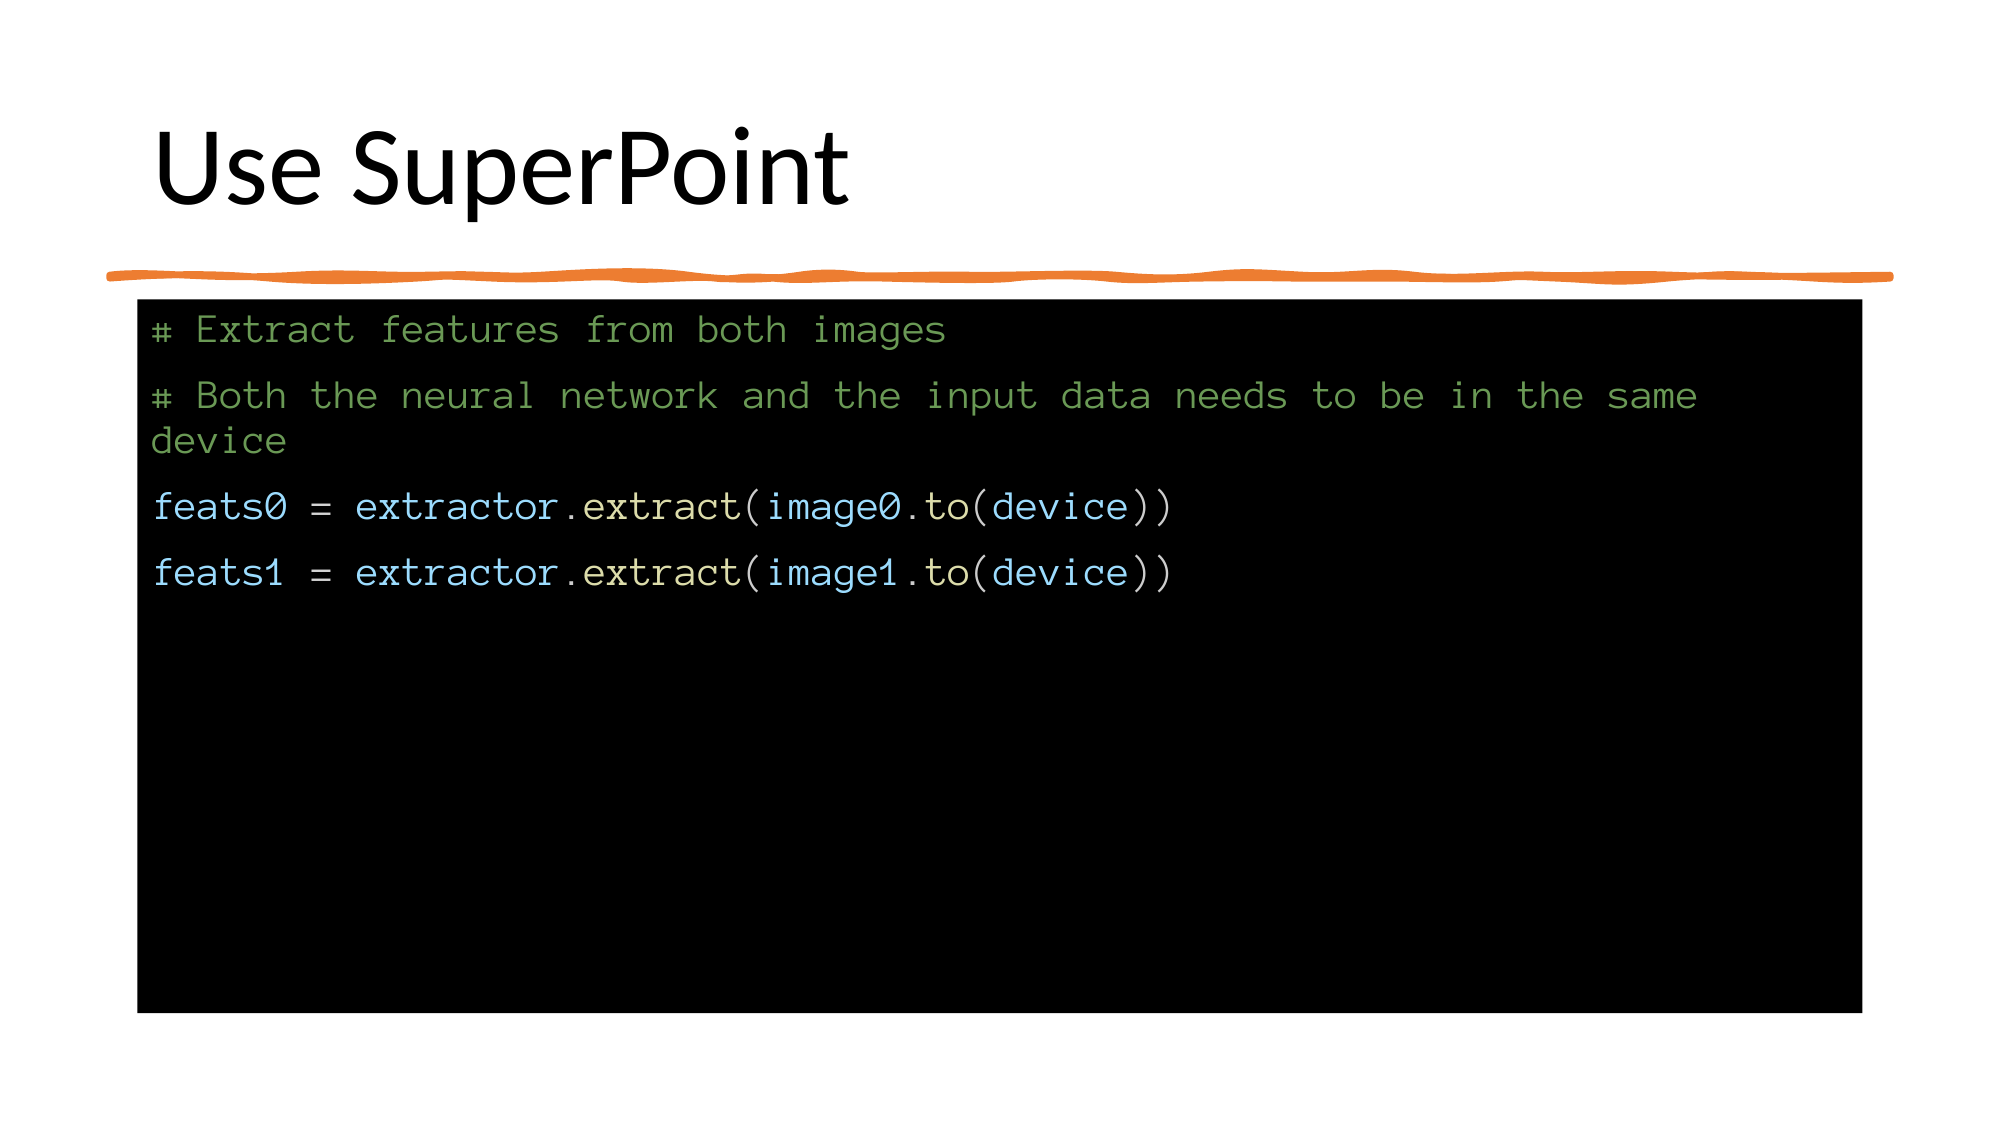

# Use SuperPoint

# Extract features from both images
# Both the neural network and the input data needs to be in the same device
feats0 = extractor.extract(image0.to(device))
feats1 = extractor.extract(image1.to(device))

# Extract features from both images
# Both the neural network and the input data needs to be in the same device
feats0 = extractor.extract(image0.to(device))
feats1 = extractor.extract(image1.to(device))